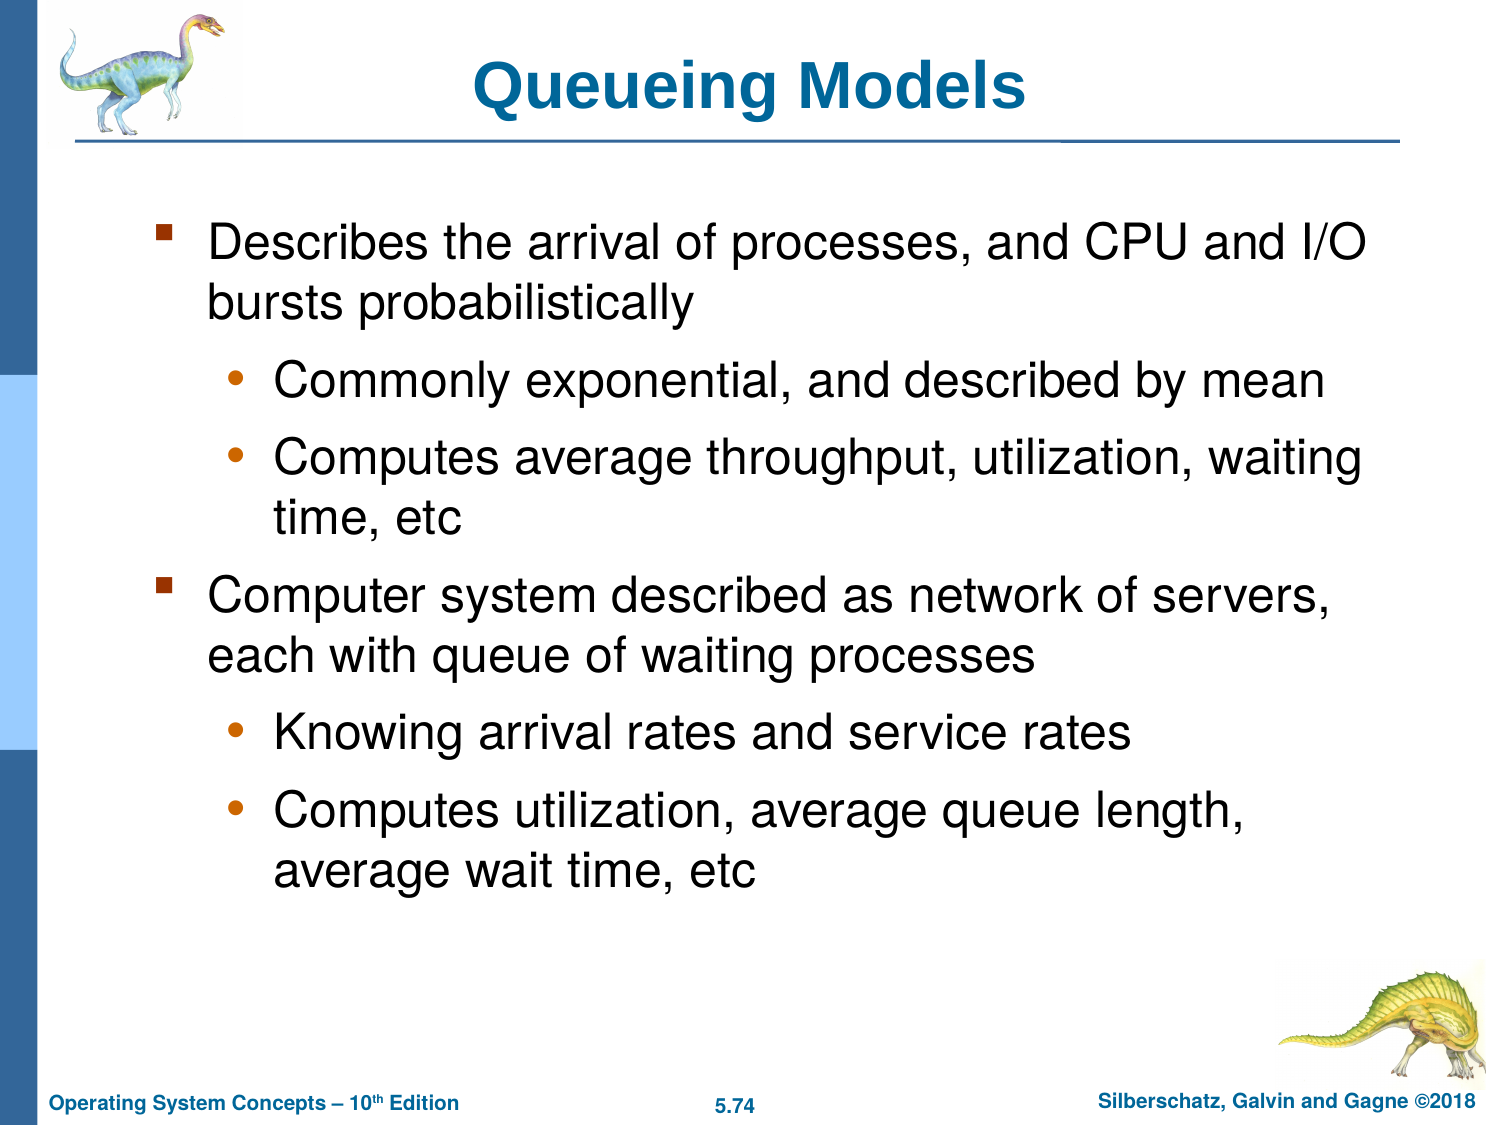

# Queueing Models
Describes the arrival of processes, and CPU and I/O bursts probabilistically
Commonly exponential, and described by mean
Computes average throughput, utilization, waiting time, etc
Computer system described as network of servers, each with queue of waiting processes
Knowing arrival rates and service rates
Computes utilization, average queue length, average wait time, etc